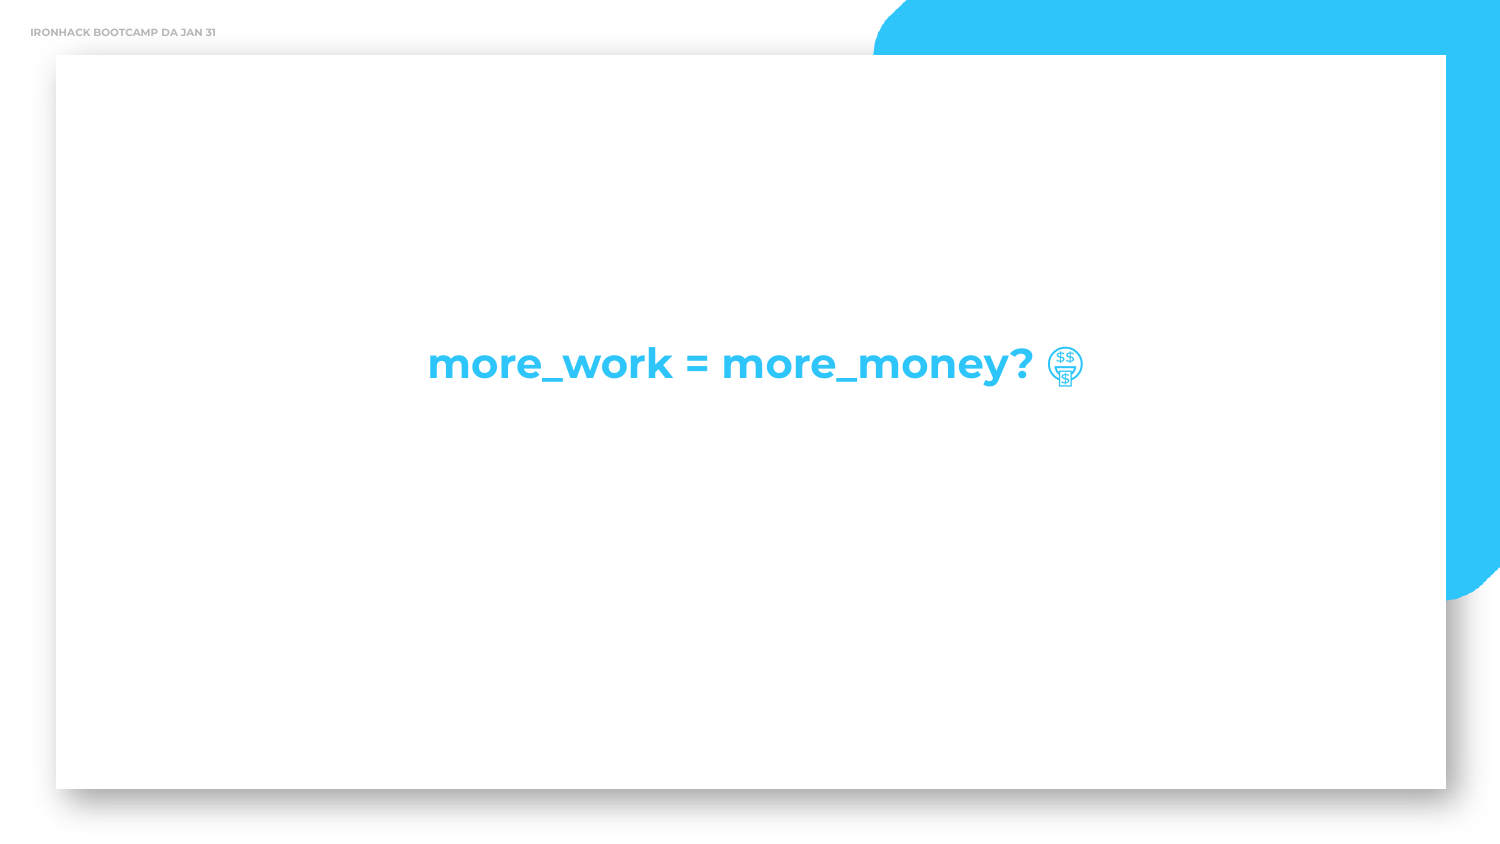

IRONHACK BOOTCAMP DA JAN 31
more_work = more_money? 🤑